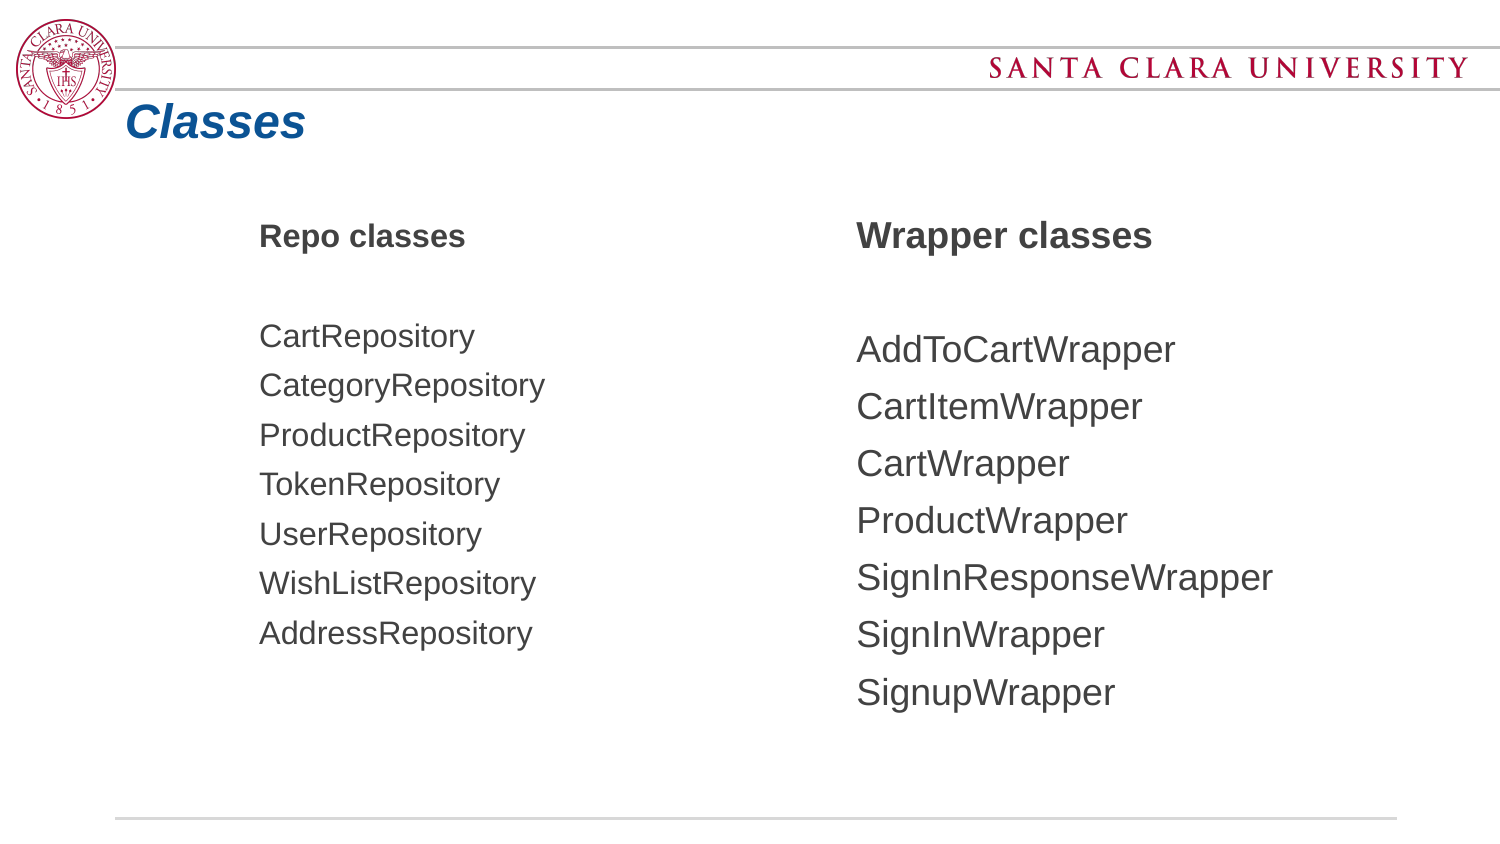

# Classes
Wrapper classes

AddToCartWrapper
CartItemWrapper
CartWrapper
ProductWrapper
SignInResponseWrapper
SignInWrapper
SignupWrapper
Repo classes

CartRepository
CategoryRepository
ProductRepository
TokenRepository
UserRepository
WishListRepository
AddressRepository